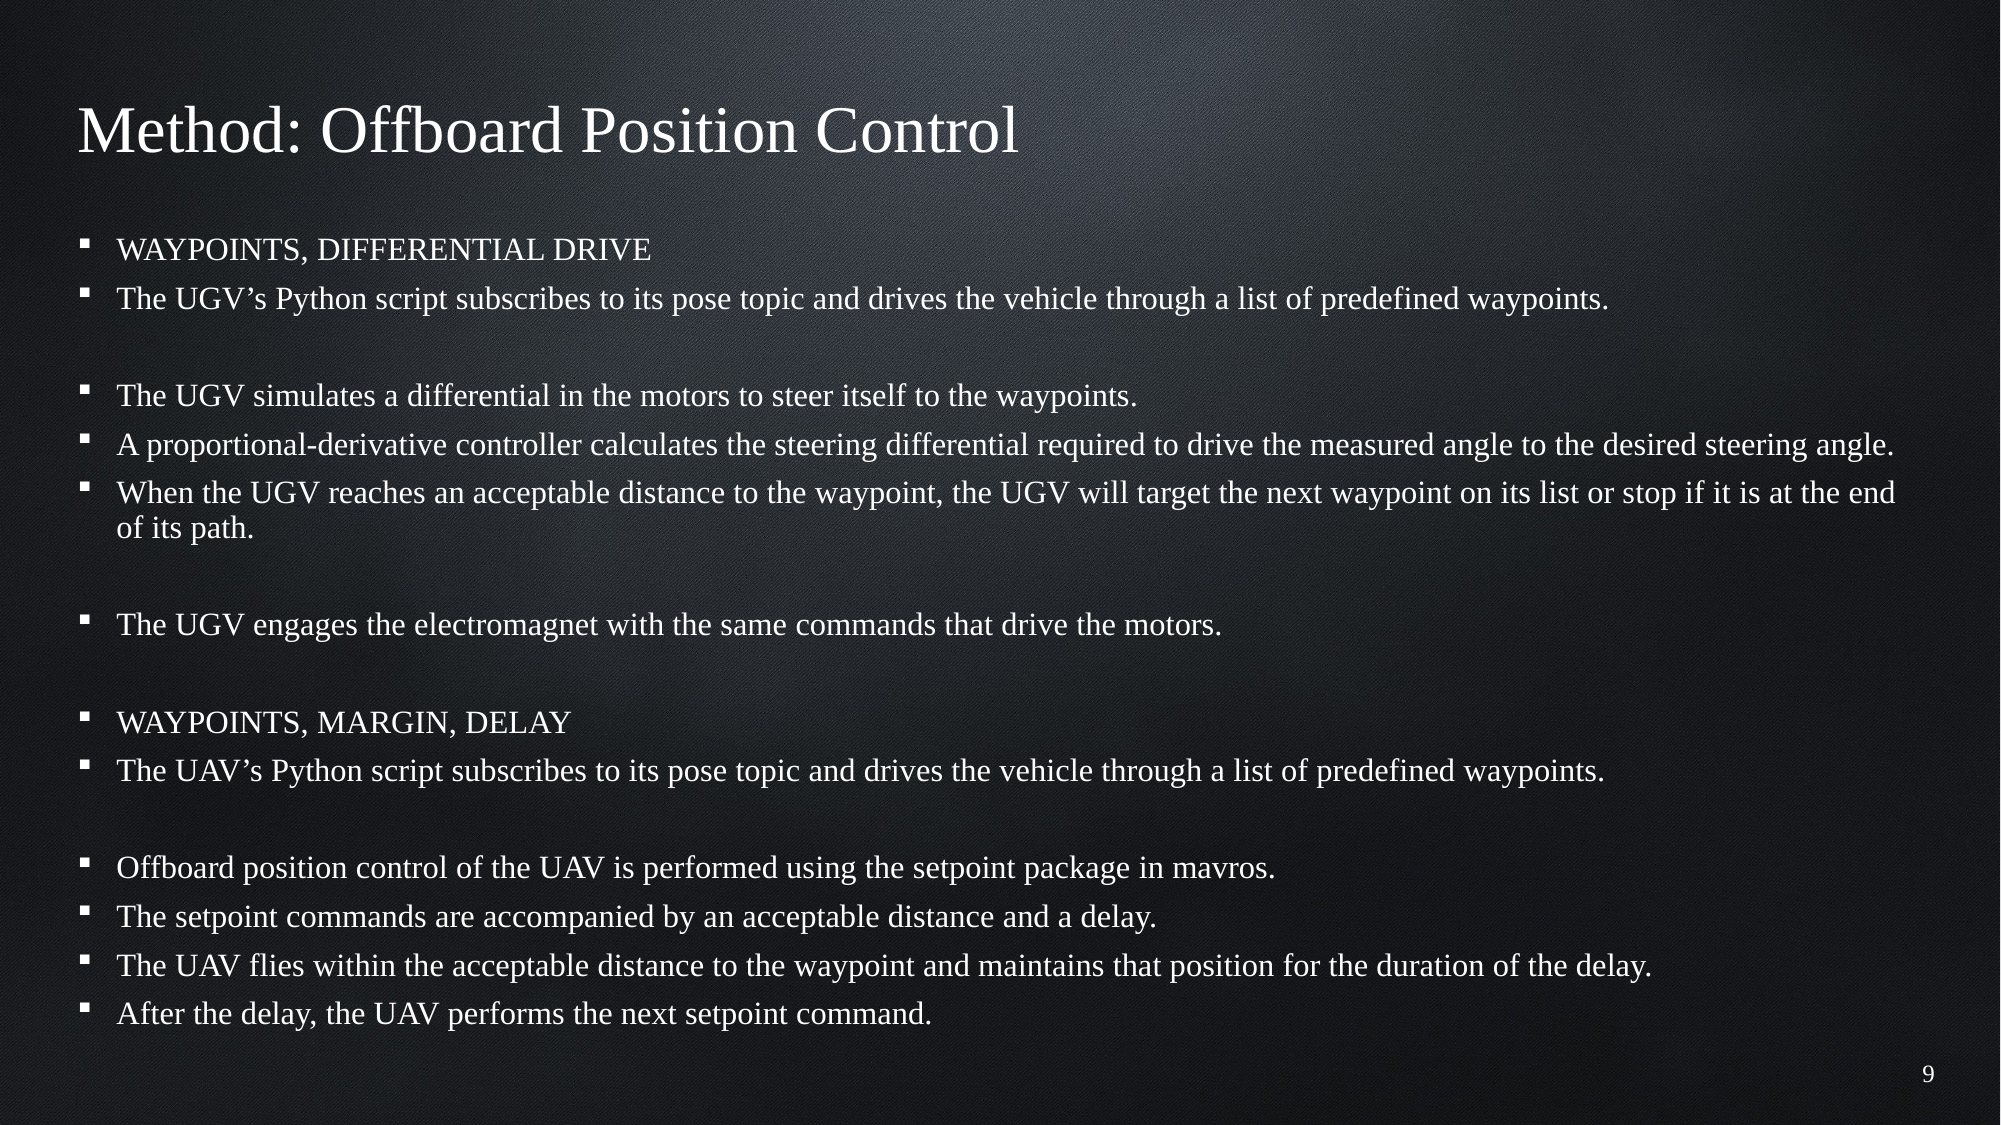

# Method: Offboard Position Control
WAYPOINTS, DIFFERENTIAL DRIVE
The UGV’s Python script subscribes to its pose topic and drives the vehicle through a list of predefined waypoints.

The UGV simulates a differential in the motors to steer itself to the waypoints.
A proportional-derivative controller calculates the steering differential required to drive the measured angle to the desired steering angle.
When the UGV reaches an acceptable distance to the waypoint, the UGV will target the next waypoint on its list or stop if it is at the end of its path.

The UGV engages the electromagnet with the same commands that drive the motors.

WAYPOINTS, MARGIN, DELAY
The UAV’s Python script subscribes to its pose topic and drives the vehicle through a list of predefined waypoints.

Offboard position control of the UAV is performed using the setpoint package in mavros.
The setpoint commands are accompanied by an acceptable distance and a delay.
The UAV flies within the acceptable distance to the waypoint and maintains that position for the duration of the delay.
After the delay, the UAV performs the next setpoint command.

9